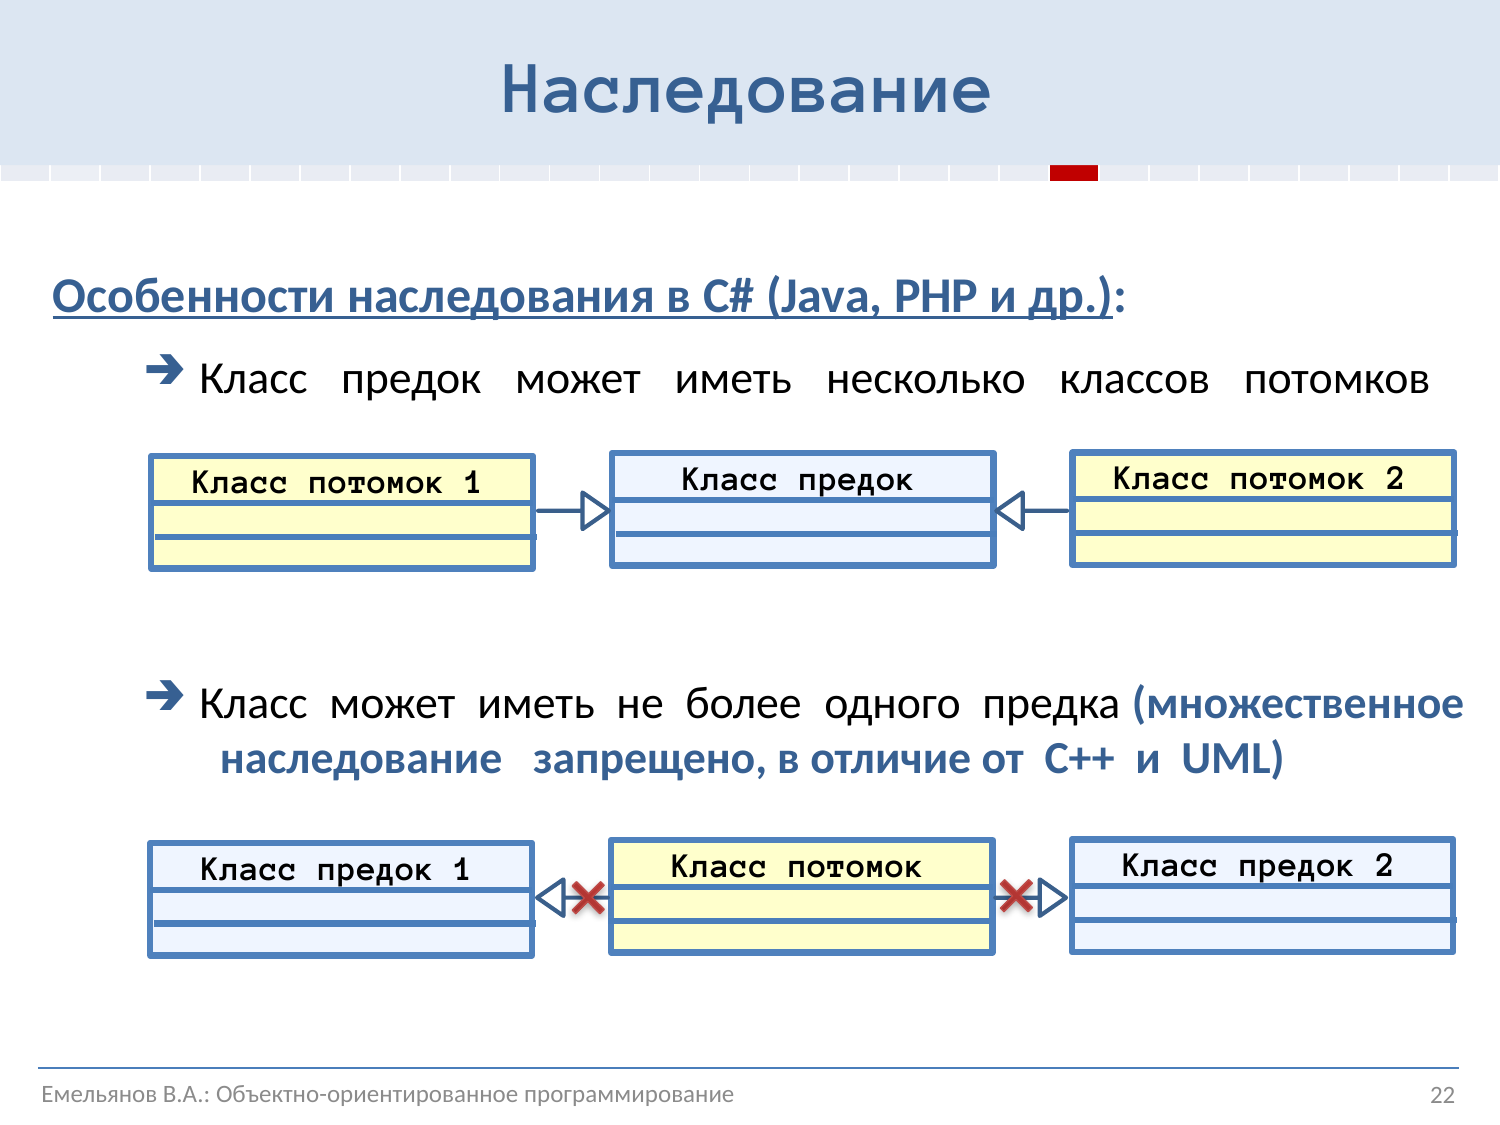

Наследование
|  |  |  |  |  |  |  |  |  |  |  |  |  |  |  |  |  |  |  |  |  |  |  |  |  |  |  |  |  |  |
| --- | --- | --- | --- | --- | --- | --- | --- | --- | --- | --- | --- | --- | --- | --- | --- | --- | --- | --- | --- | --- | --- | --- | --- | --- | --- | --- | --- | --- | --- |
Особенности наследования в C# (Java, PHP и др.):
Класс предок может иметь несколько классов потомков

Класс  может  иметь  не  более  одного  предка (множественное   наследование   запрещено, в отличие от  C++  и  UML)

Класс потомок 2
Класс предок

Класс потомок 1

Класс предок 2
Класс потомок

Класс предок 1

Емельянов В.А.: Объектно-ориентированное программирование
22